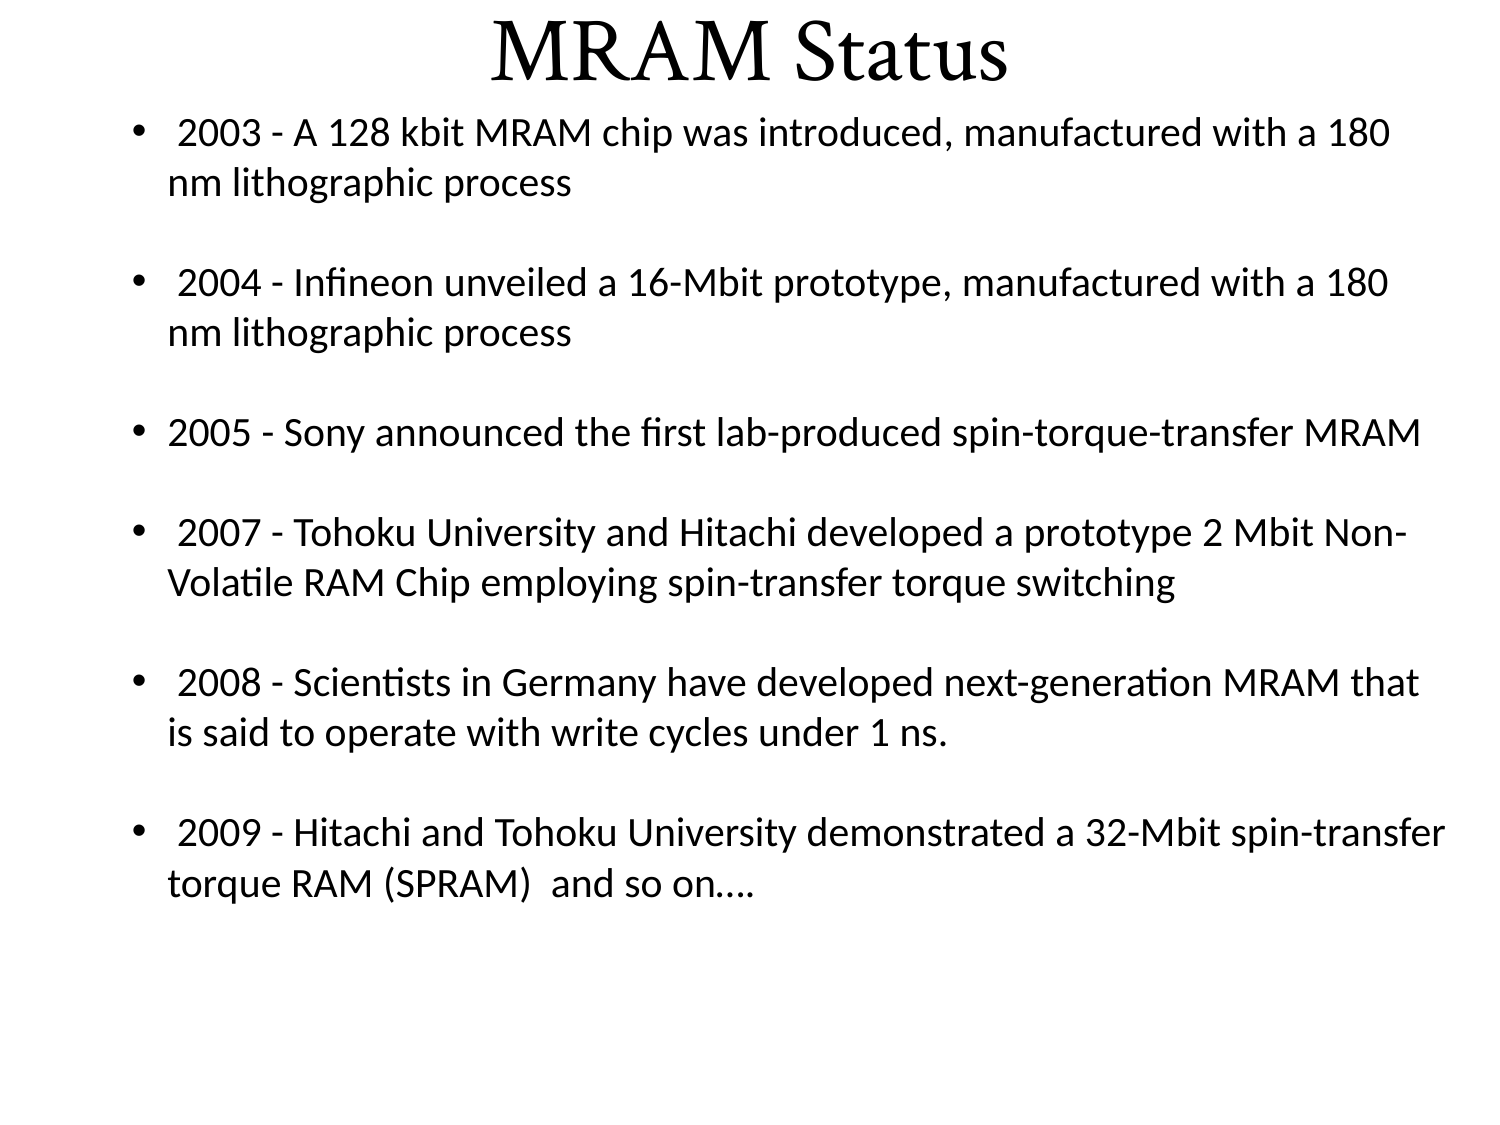

# MRAM Status
 2003 - A 128 kbit MRAM chip was introduced, manufactured with a 180 nm lithographic process

 2004 - Infineon unveiled a 16-Mbit prototype, manufactured with a 180 nm lithographic process

2005 - Sony announced the first lab-produced spin-torque-transfer MRAM

 2007 - Tohoku University and Hitachi developed a prototype 2 Mbit Non-Volatile RAM Chip employing spin-transfer torque switching

 2008 - Scientists in Germany have developed next-generation MRAM that is said to operate with write cycles under 1 ns.

 2009 - Hitachi and Tohoku University demonstrated a 32-Mbit spin-transfer torque RAM (SPRAM)  and so on….